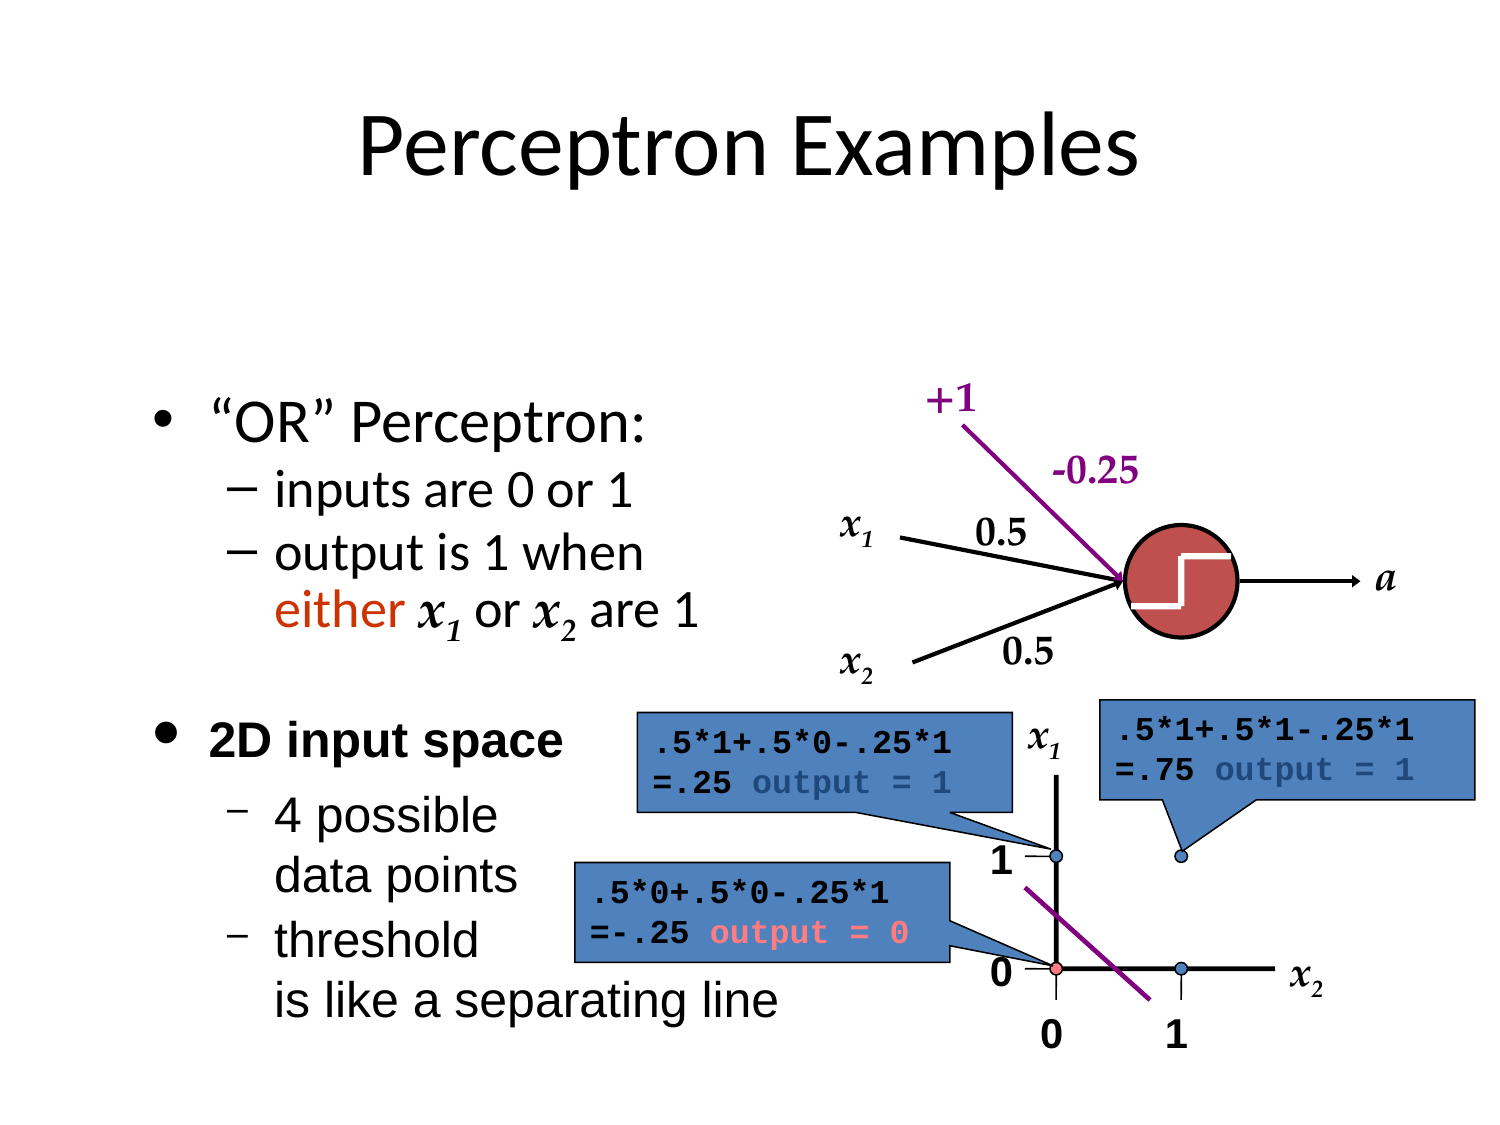

# Perceptron Examples
+1
“OR” Perceptron:
inputs are 0 or 1
output is 1 when
either x1 or x2 are 1
-0.25
???
x1
x2
0.5
0.5

a
2D input space
x1

1

0
x2

0
1
.5*1+.5*1-.25*1
=.75 output = 1
.5*1+.5*0-.25*1
=.25 output = 1
4 possible
data points

.5*0+.5*0-.25*1
=-.25 output = 0

threshold
is like a separating line